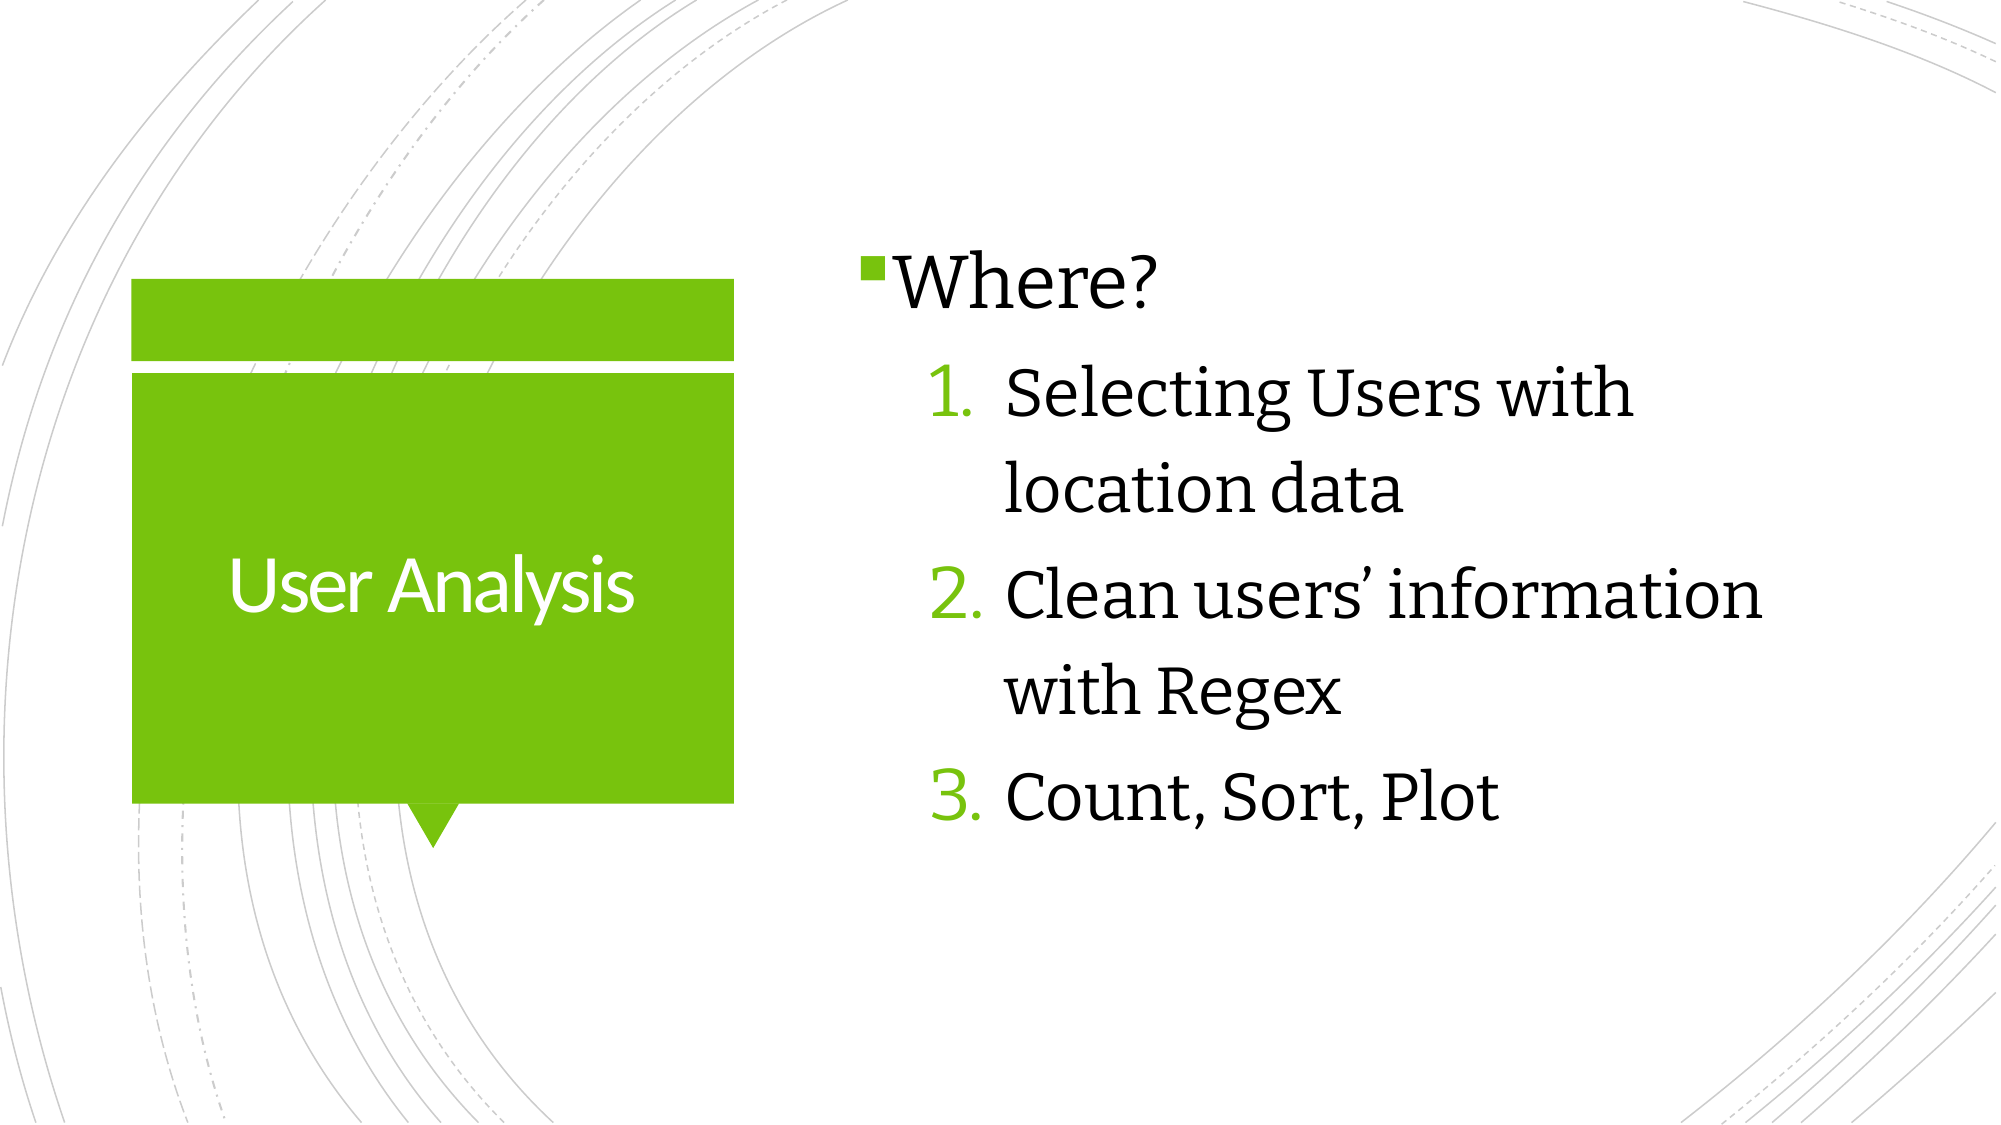

Where?
Selecting Users with location data
Clean users’ information with Regex
Count, Sort, Plot

# User Analysis